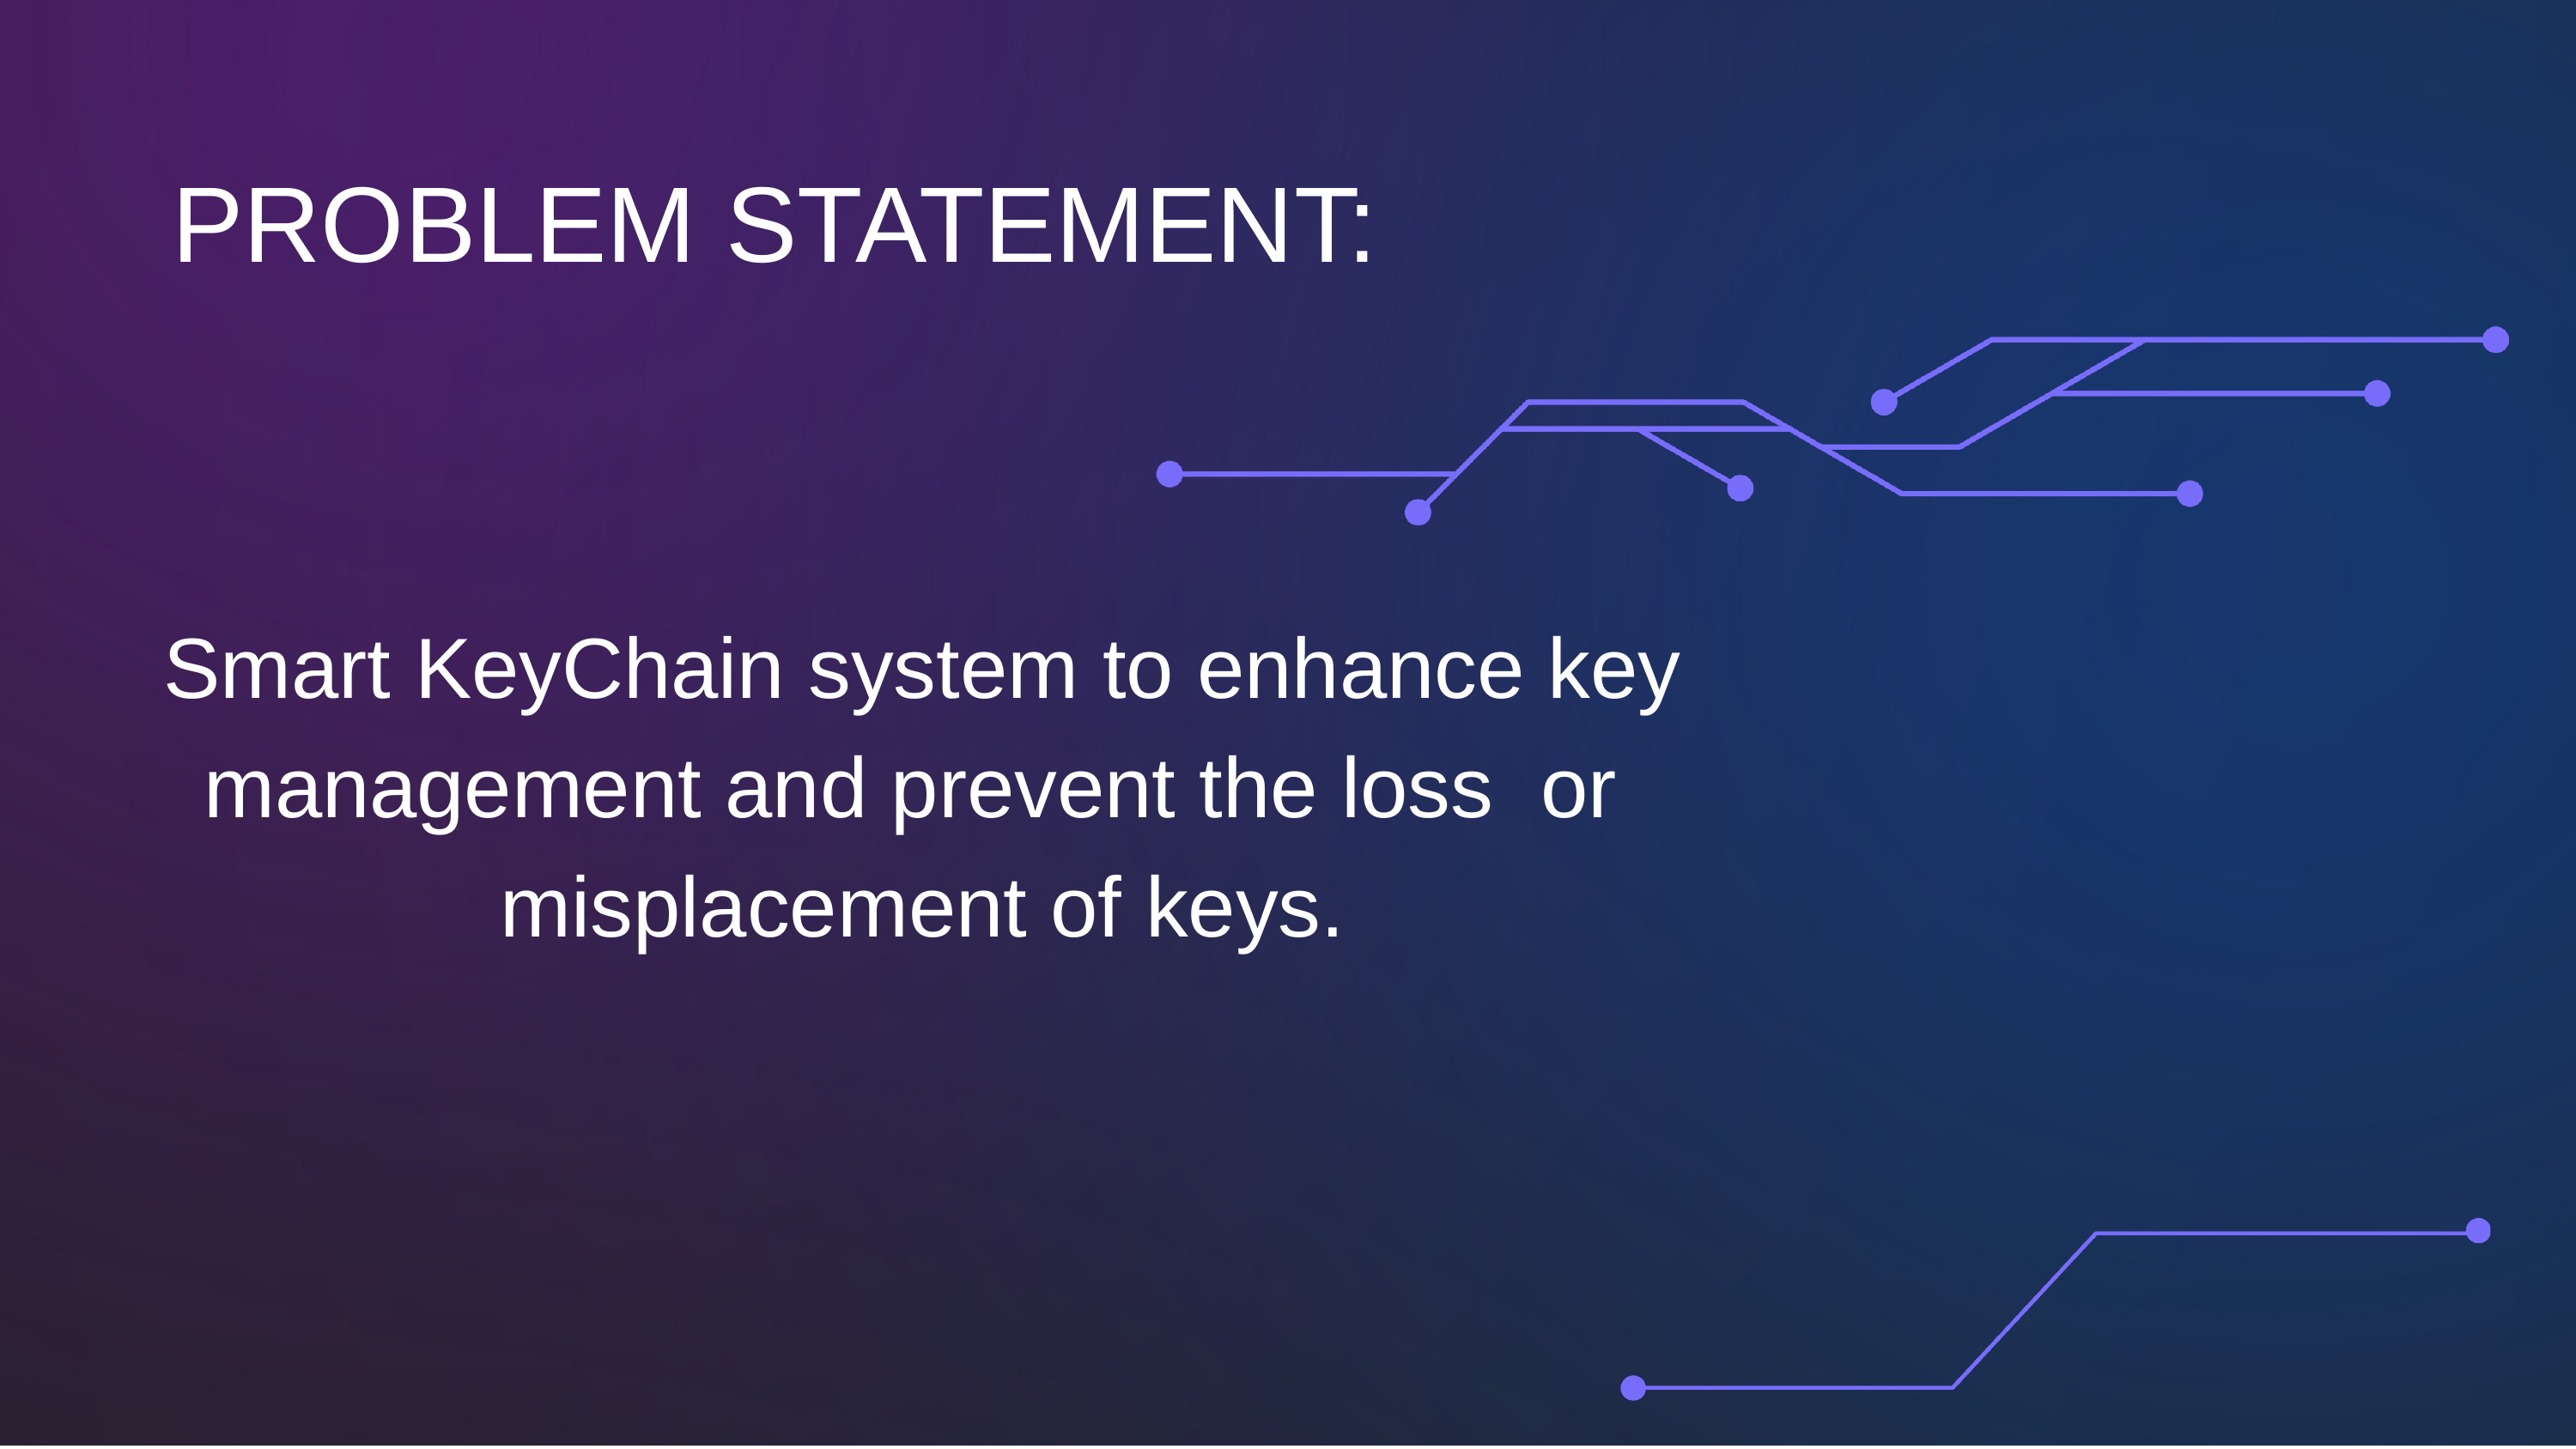

PROBLEM STATEMENT:

Smart KeyChain system to enhance key management and prevent the loss  or  misplacement of keys.